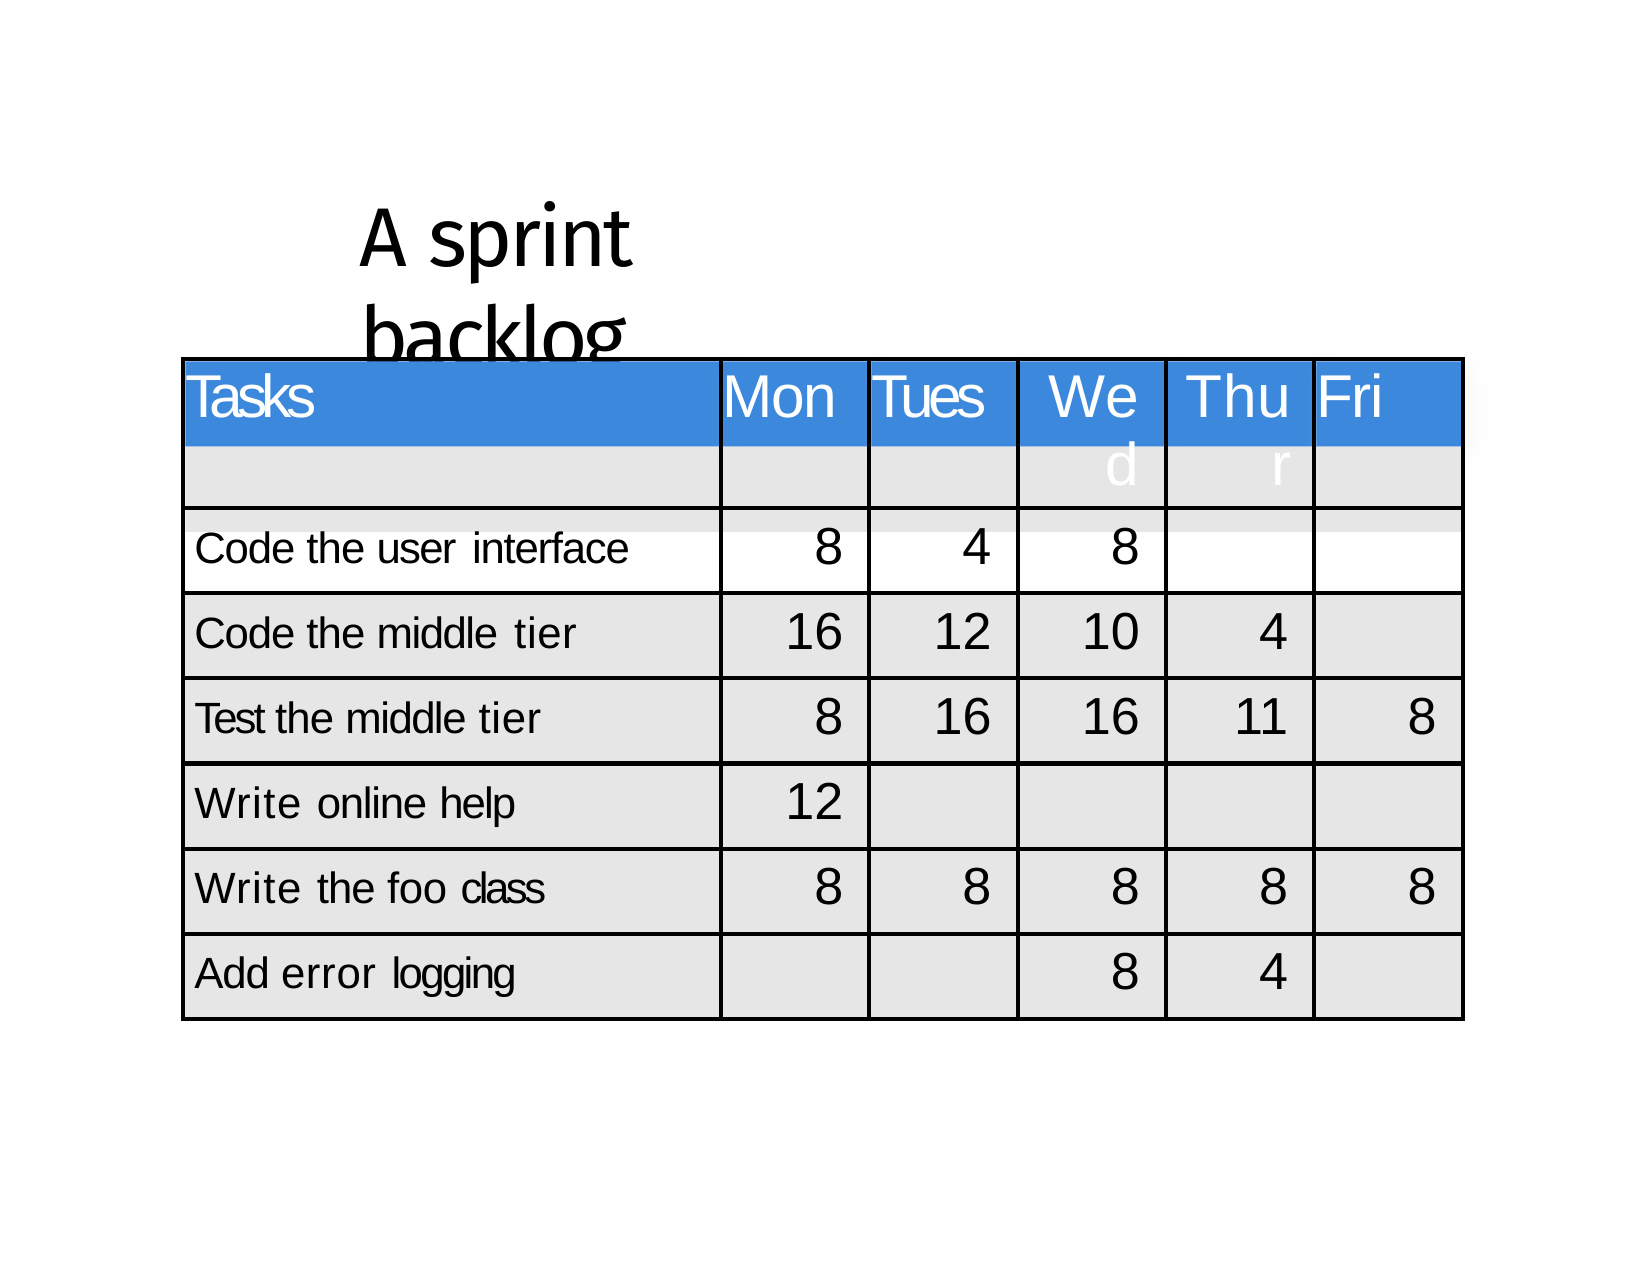

# A sprint backlog

| Tasks | Mon | Tues | Wed | Thur | Fri |
| --- | --- | --- | --- | --- | --- |
| Code the user interface | 8 | 4 | 8 |  |  |
| Code the middle tier | 16 | 12 | 10 | 4 |  |
| Test the middle tier | 8 | 16 | 16 | 11 | 8 |
| Write online help | 12 |  |  |  |  |
| Write the foo class | 8 | 8 | 8 | 8 | 8 |
| Add error logging |  |  | 8 | 4 |  |